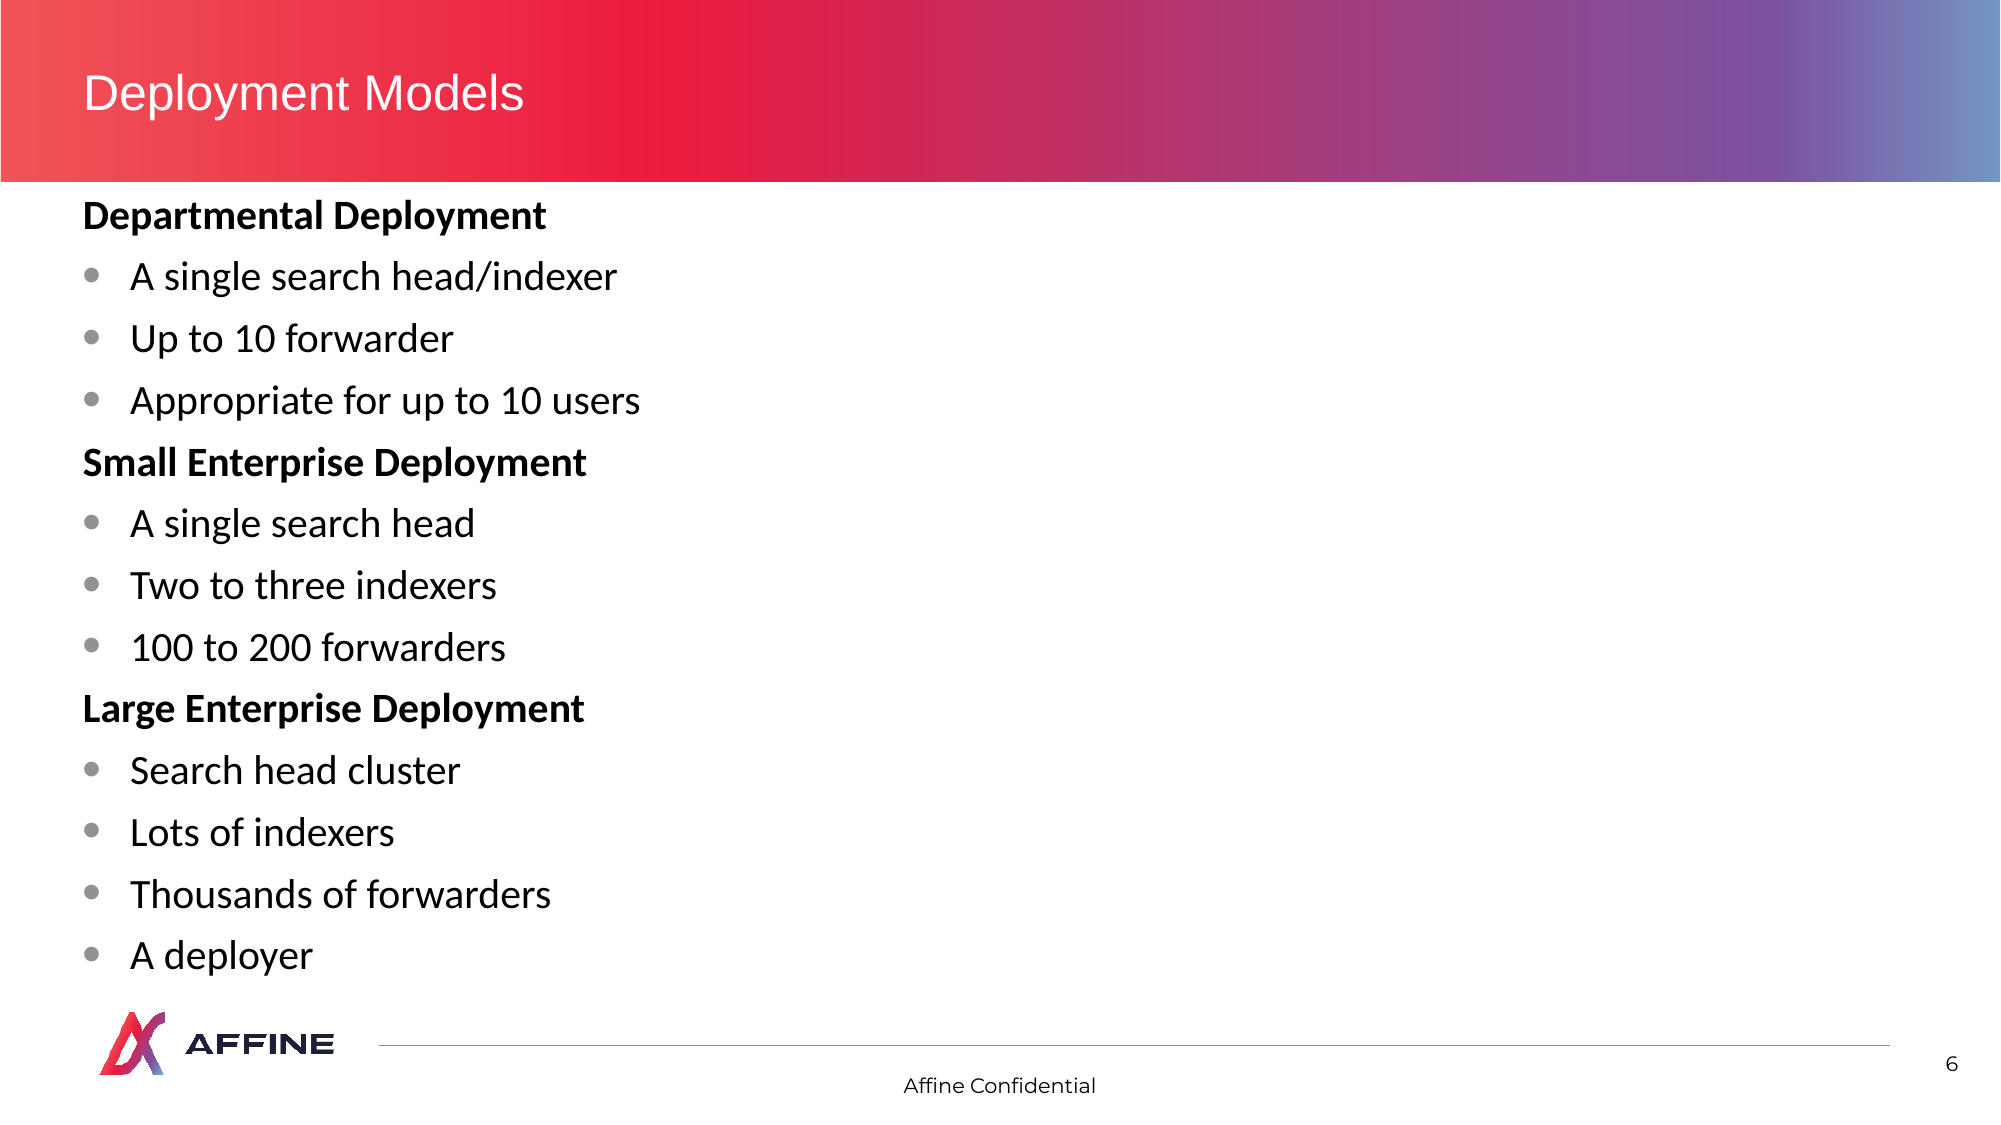

# Deployment Models
Departmental Deployment
A single search head/indexer
Up to 10 forwarder
Appropriate for up to 10 users
Small Enterprise Deployment
A single search head
Two to three indexers
100 to 200 forwarders
Large Enterprise Deployment
Search head cluster
Lots of indexers
Thousands of forwarders
A deployer
6